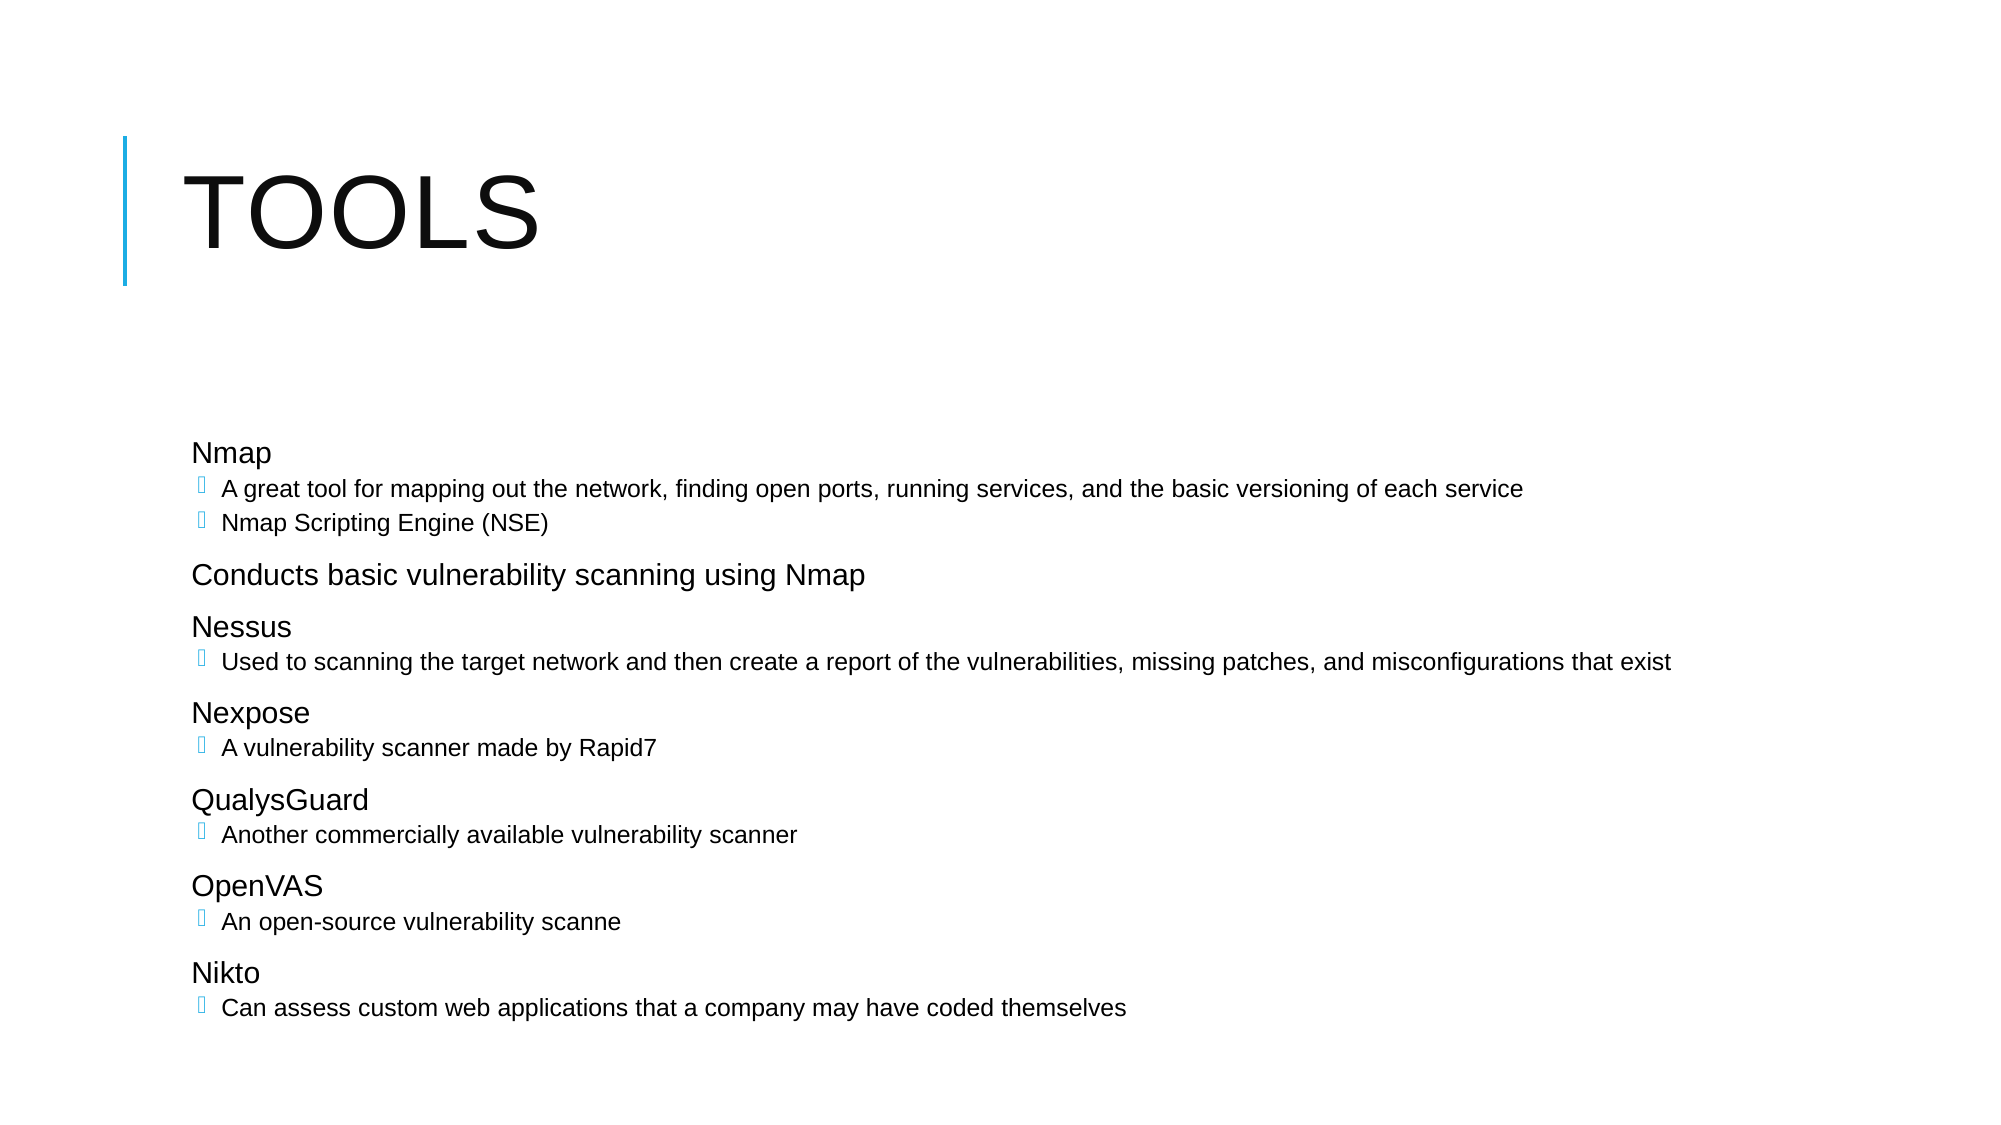

# Tools

Nmap
A great tool for mapping out the network, finding open ports, running services, and the basic versioning of each service
Nmap Scripting Engine (NSE)
Conducts basic vulnerability scanning using Nmap
Nessus
Used to scanning the target network and then create a report of the vulnerabilities, missing patches, and misconfigurations that exist
Nexpose
A vulnerability scanner made by Rapid7
QualysGuard
Another commercially available vulnerability scanner
OpenVAS
An open-source vulnerability scanne
Nikto
Can assess custom web applications that a company may have coded themselves